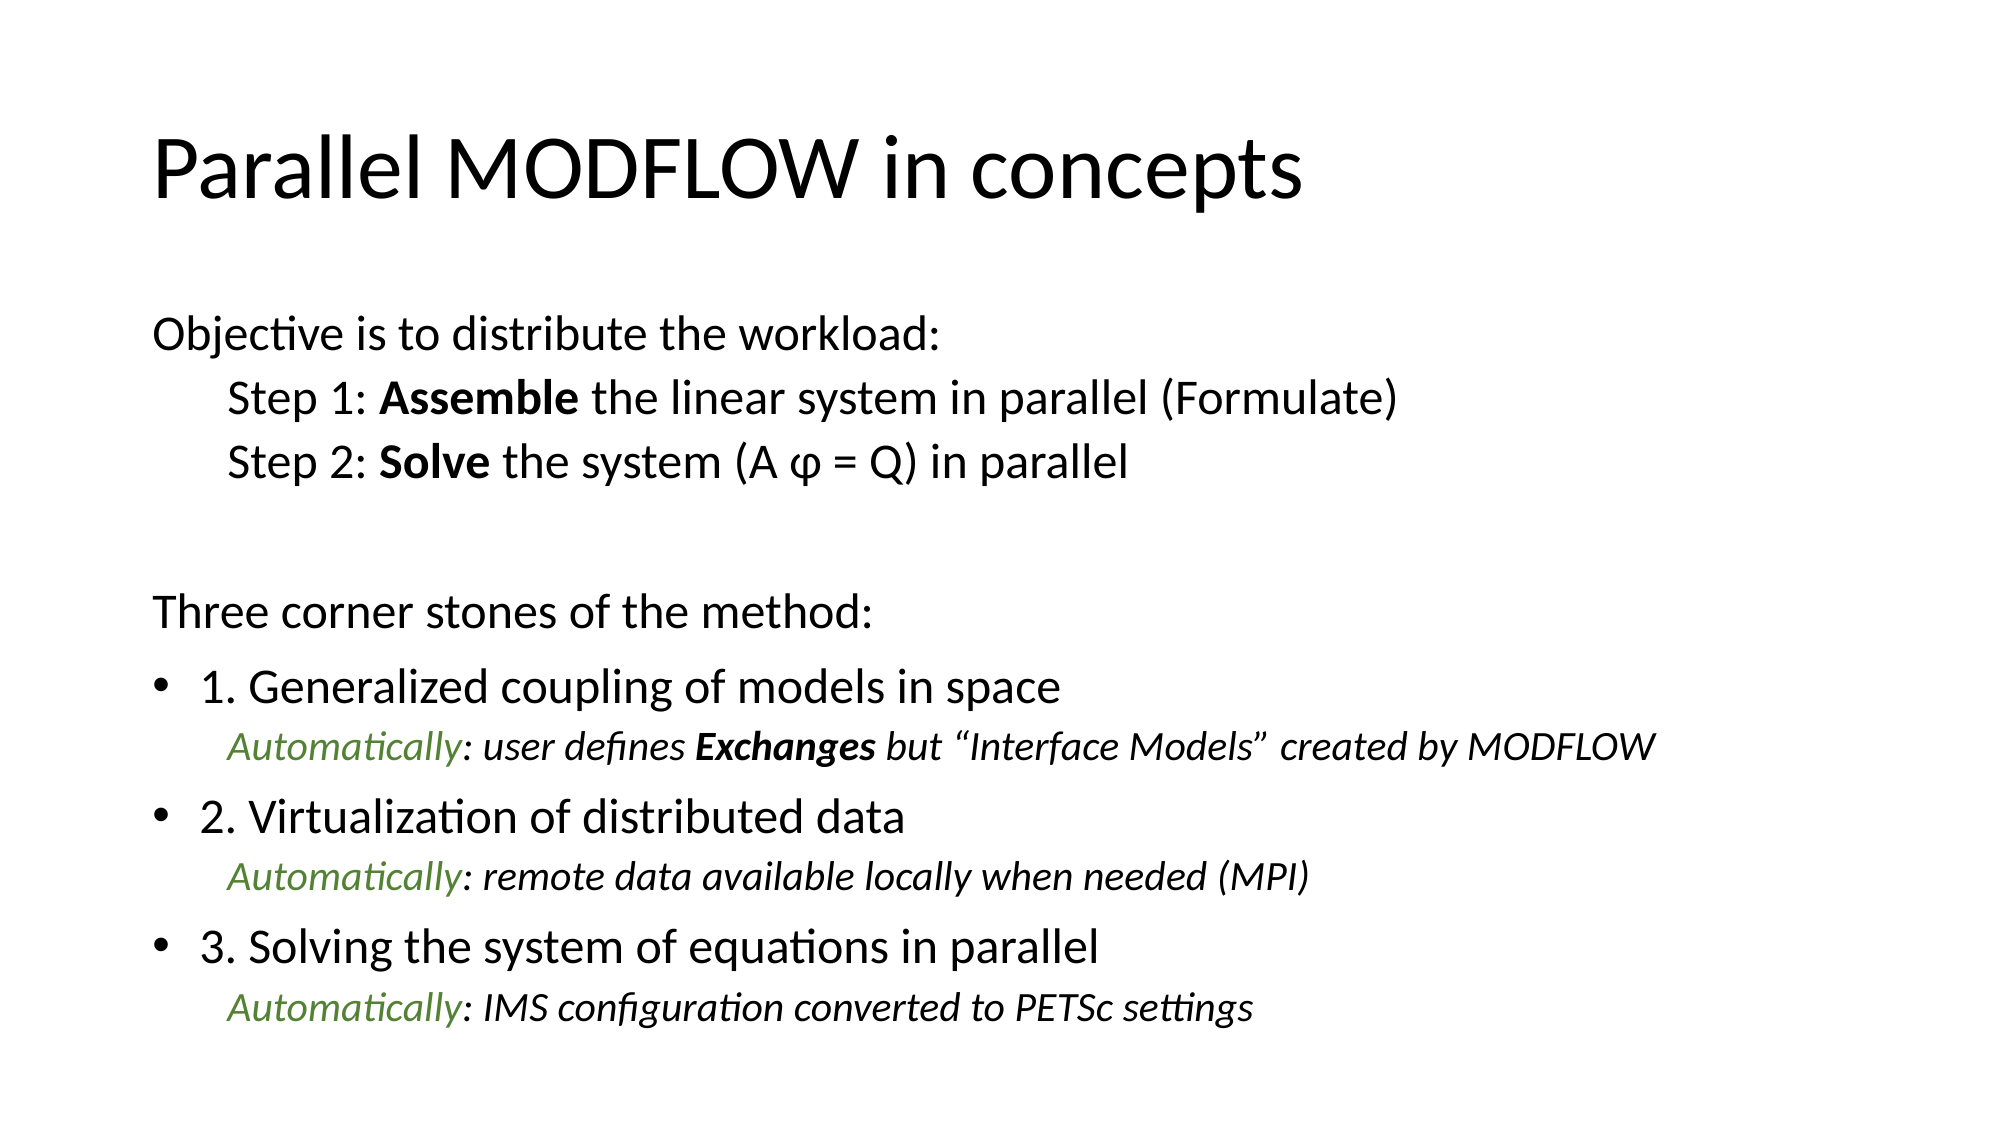

# Parallel MODFLOW in concepts
Objective is to distribute the workload:
Step 1: Assemble the linear system in parallel (Formulate)
Step 2: Solve the system (A φ = Q) in parallel

Three corner stones of the method:
1. Generalized coupling of models in space
Automatically: user defines Exchanges but “Interface Models” created by MODFLOW
2. Virtualization of distributed data
Automatically: remote data available locally when needed (MPI)
3. Solving the system of equations in parallel
Automatically: IMS configuration converted to PETSc settings